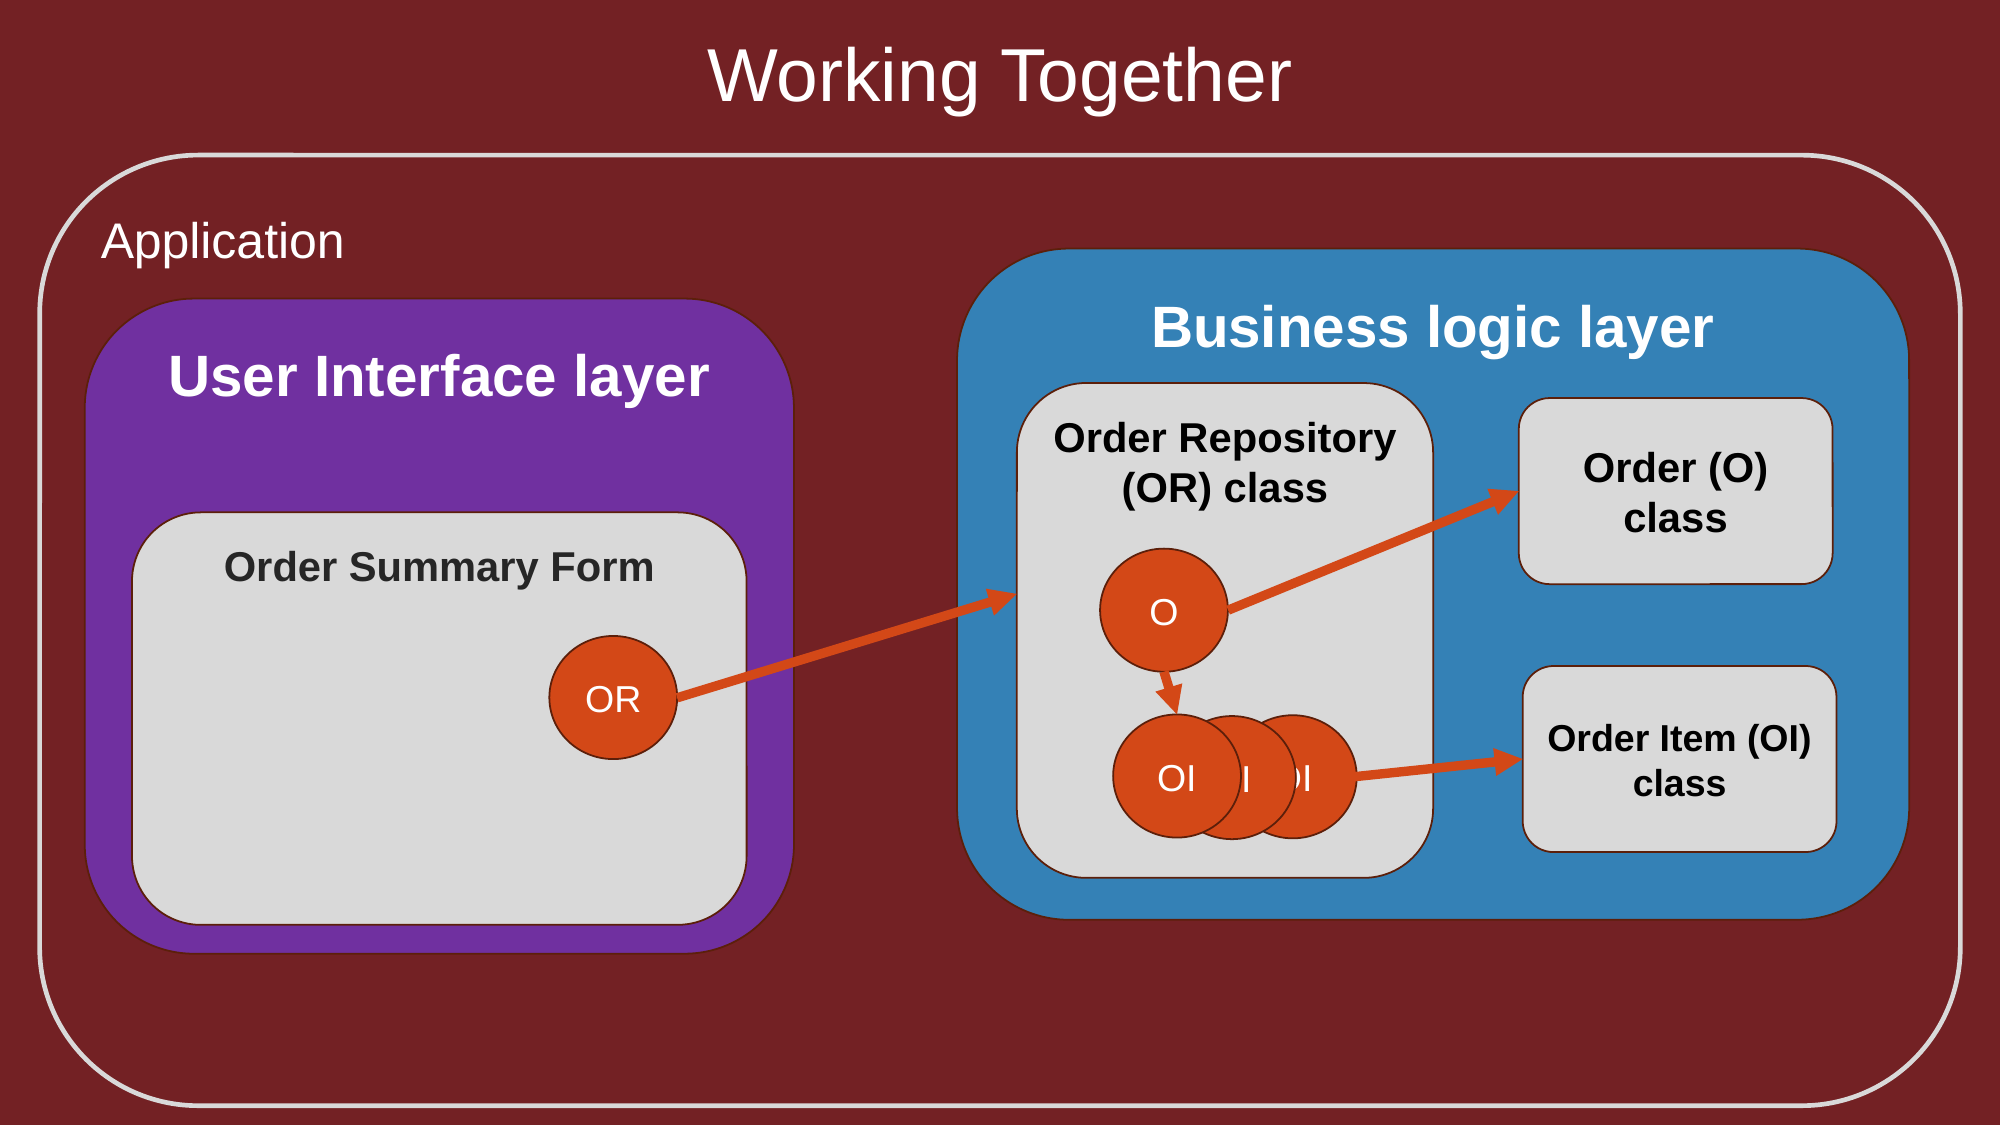

Working Together
Application
Business logic layer
Order Repository (OR) class
Order (O) class
Order Item (OI) class
User Interface layer
Order Summary Form
O
OR
OI
OI
OI